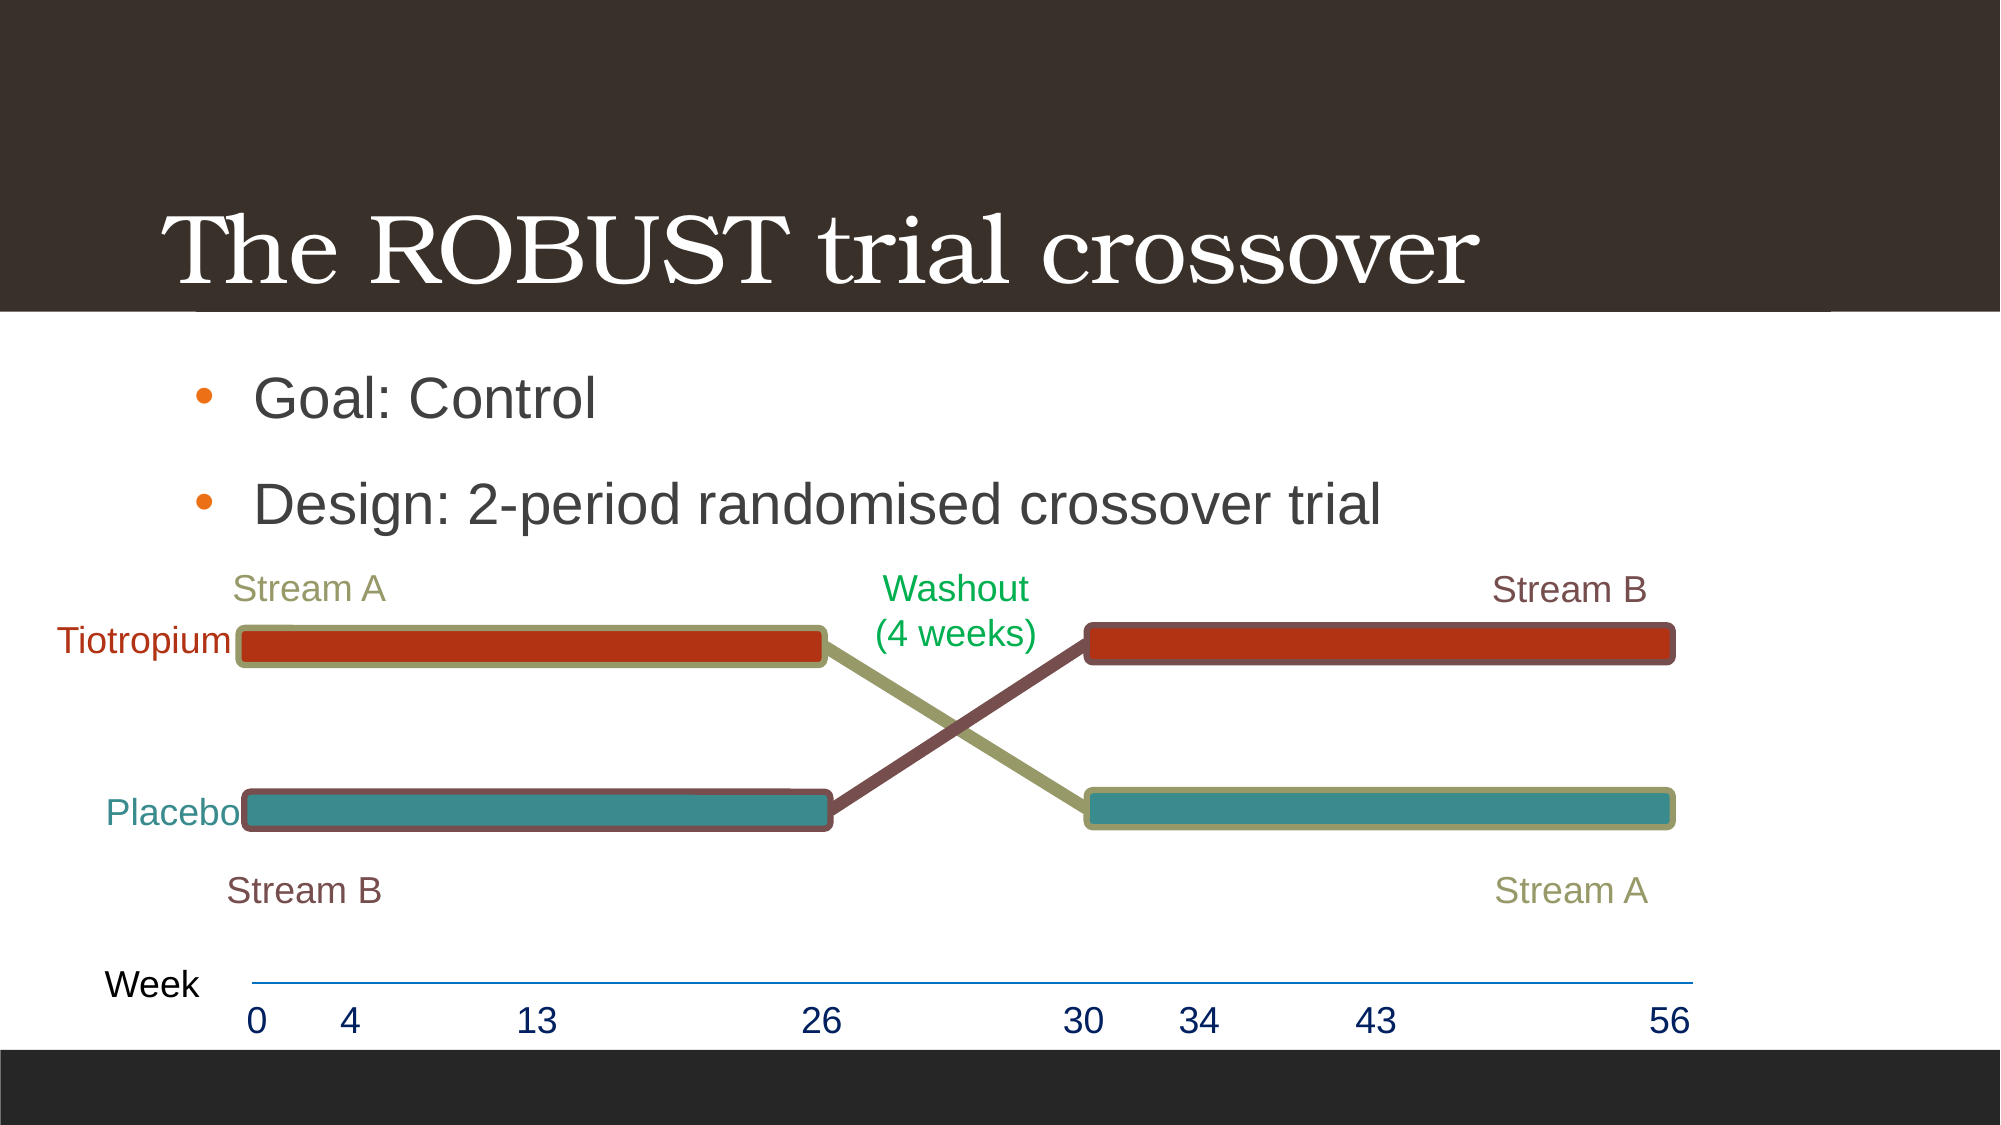

# The ROBUST trial crossover
Goal: Control
Design: 2-period randomised crossover trial
Stream A

Stream A
Washout
(4 weeks)
Stream B

Stream B
Tiotropium
Placebo
Week
0
4
13
26
30
34
43
56